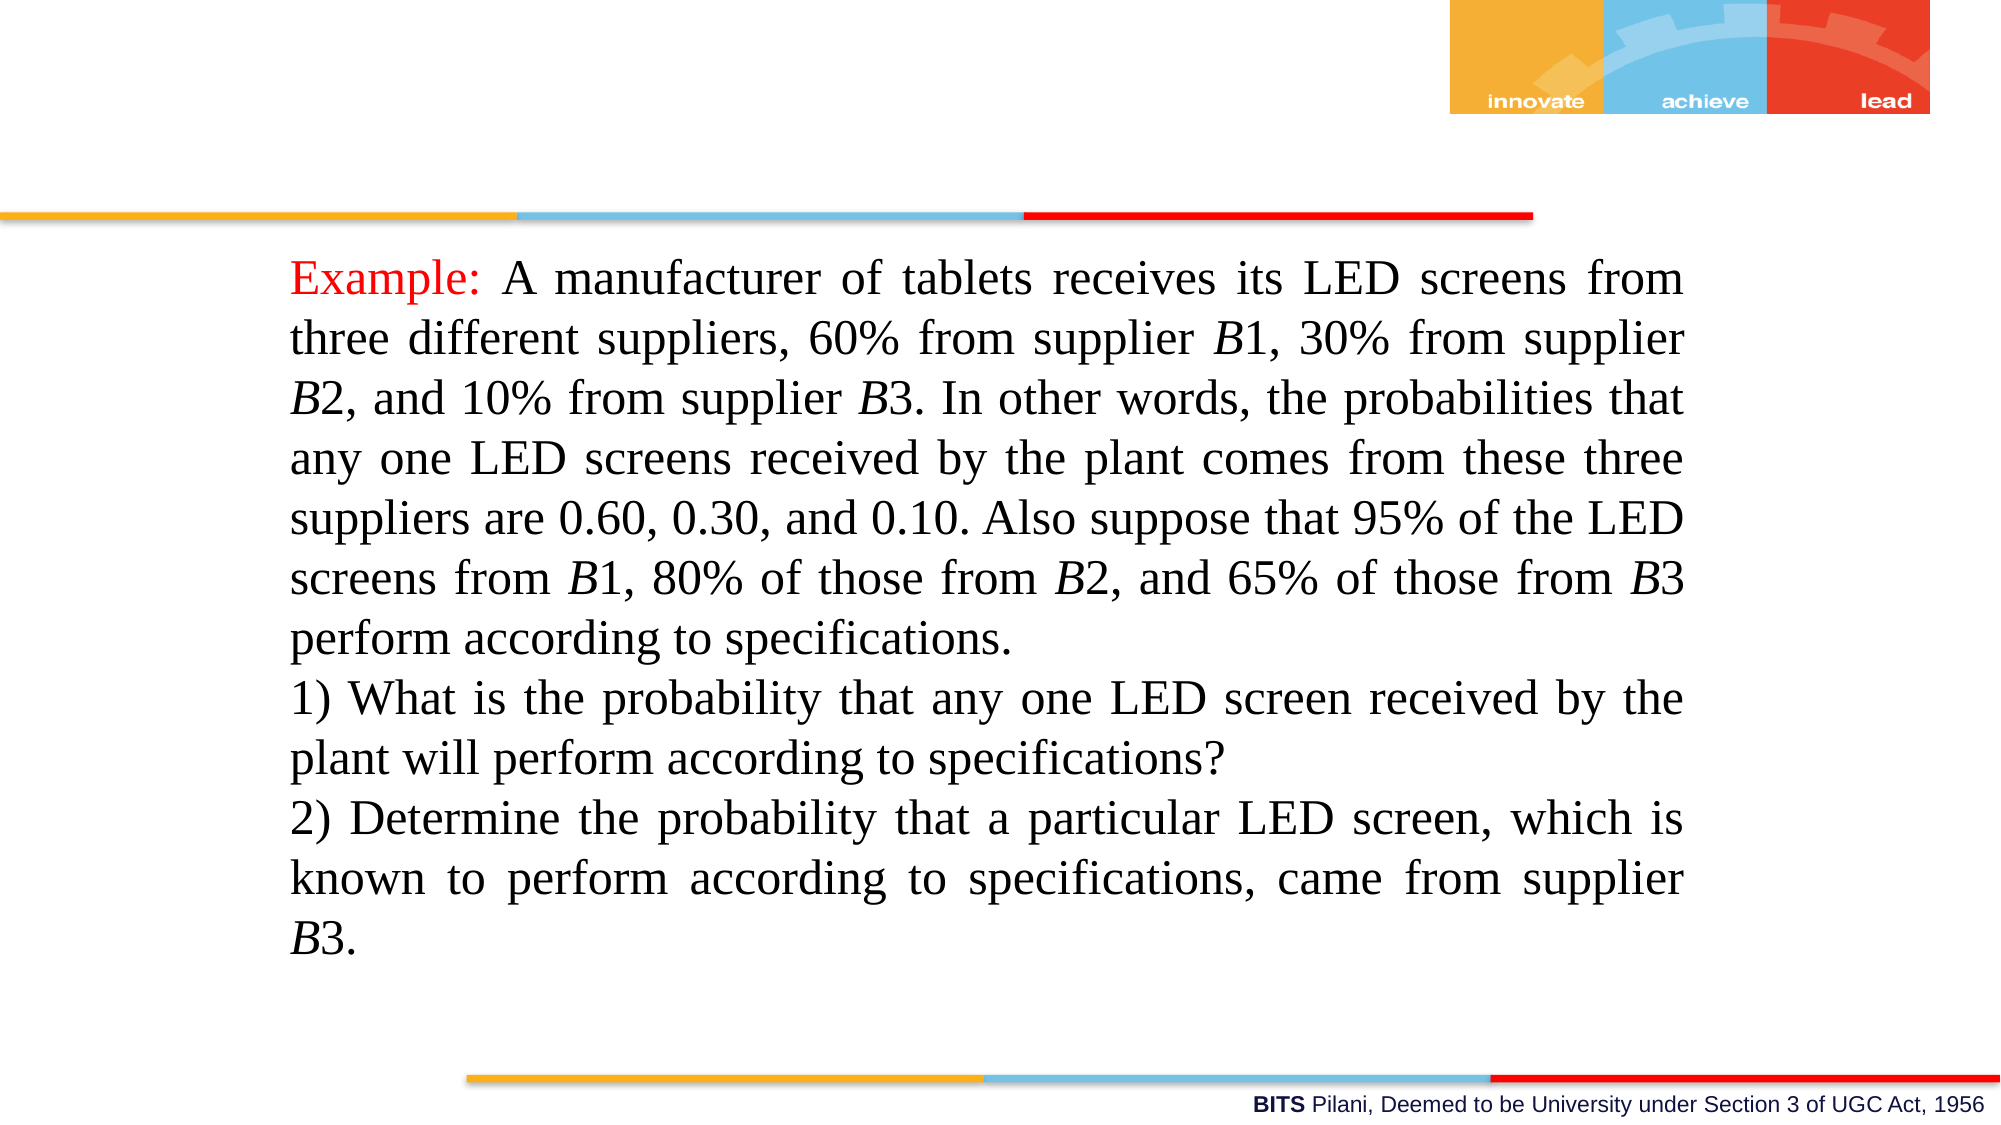

Example: A manufacturer of tablets receives its LED screens from three different suppliers, 60% from supplier B1, 30% from supplier B2, and 10% from supplier B3. In other words, the probabilities that any one LED screens received by the plant comes from these three suppliers are 0.60, 0.30, and 0.10. Also suppose that 95% of the LED screens from B1, 80% of those from B2, and 65% of those from B3 perform according to specifications.
1) What is the probability that any one LED screen received by the plant will perform according to specifications?
2) Determine the probability that a particular LED screen, which is known to perform according to specifications, came from supplier B3.